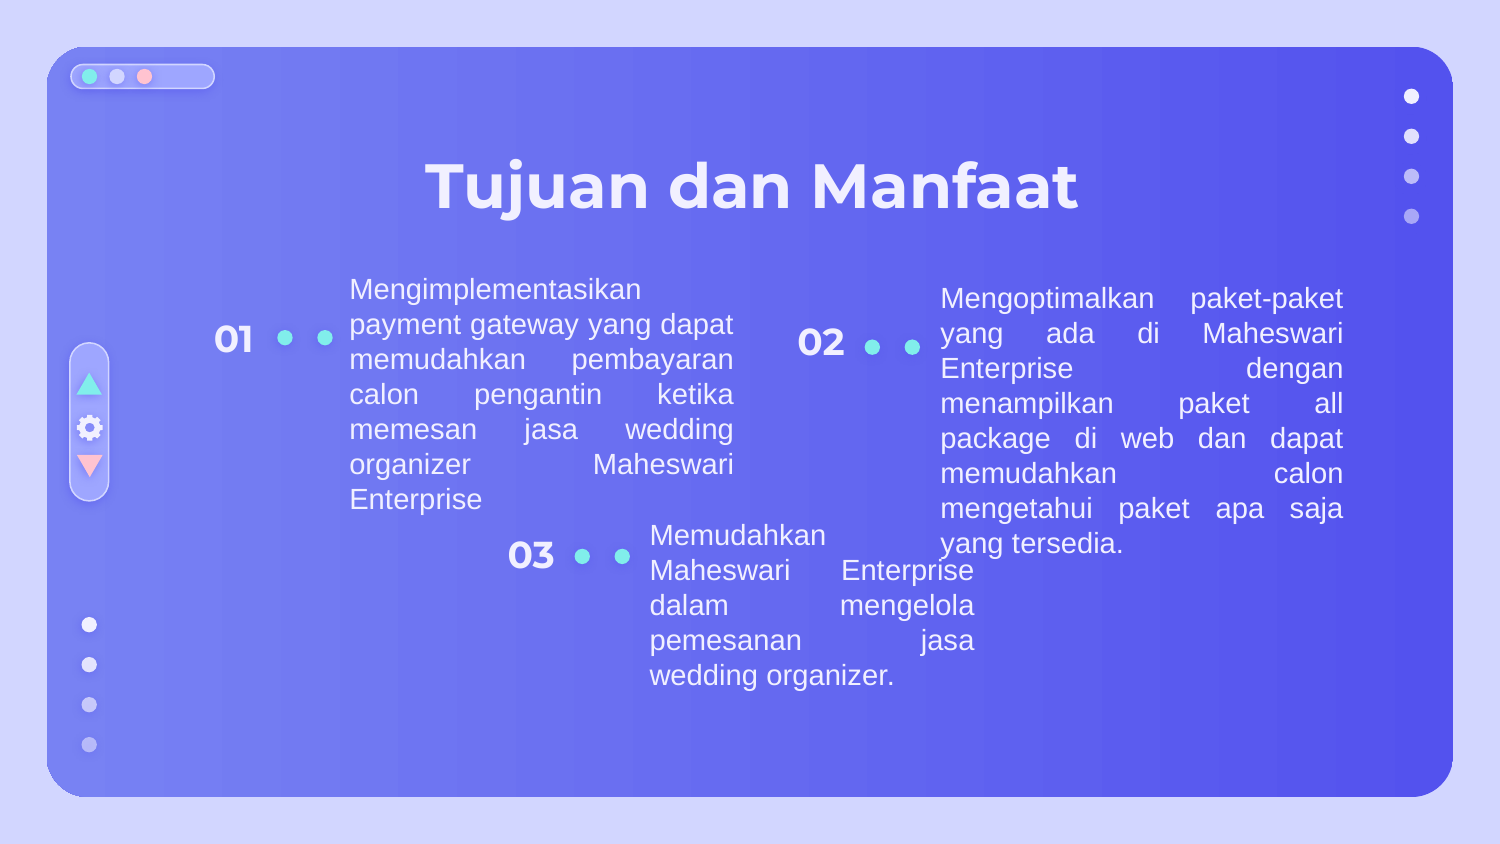

# Tujuan dan Manfaat
Mengimplementasikan payment gateway yang dapat memudahkan pembayaran calon pengantin ketika memesan jasa wedding organizer Maheswari Enterprise
Mengoptimalkan paket-paket yang ada di Maheswari Enterprise dengan menampilkan paket all package di web dan dapat memudahkan calon mengetahui paket apa saja yang tersedia.
01
02

03

Memudahkan Maheswari Enterprise dalam mengelola pemesanan jasa wedding organizer.